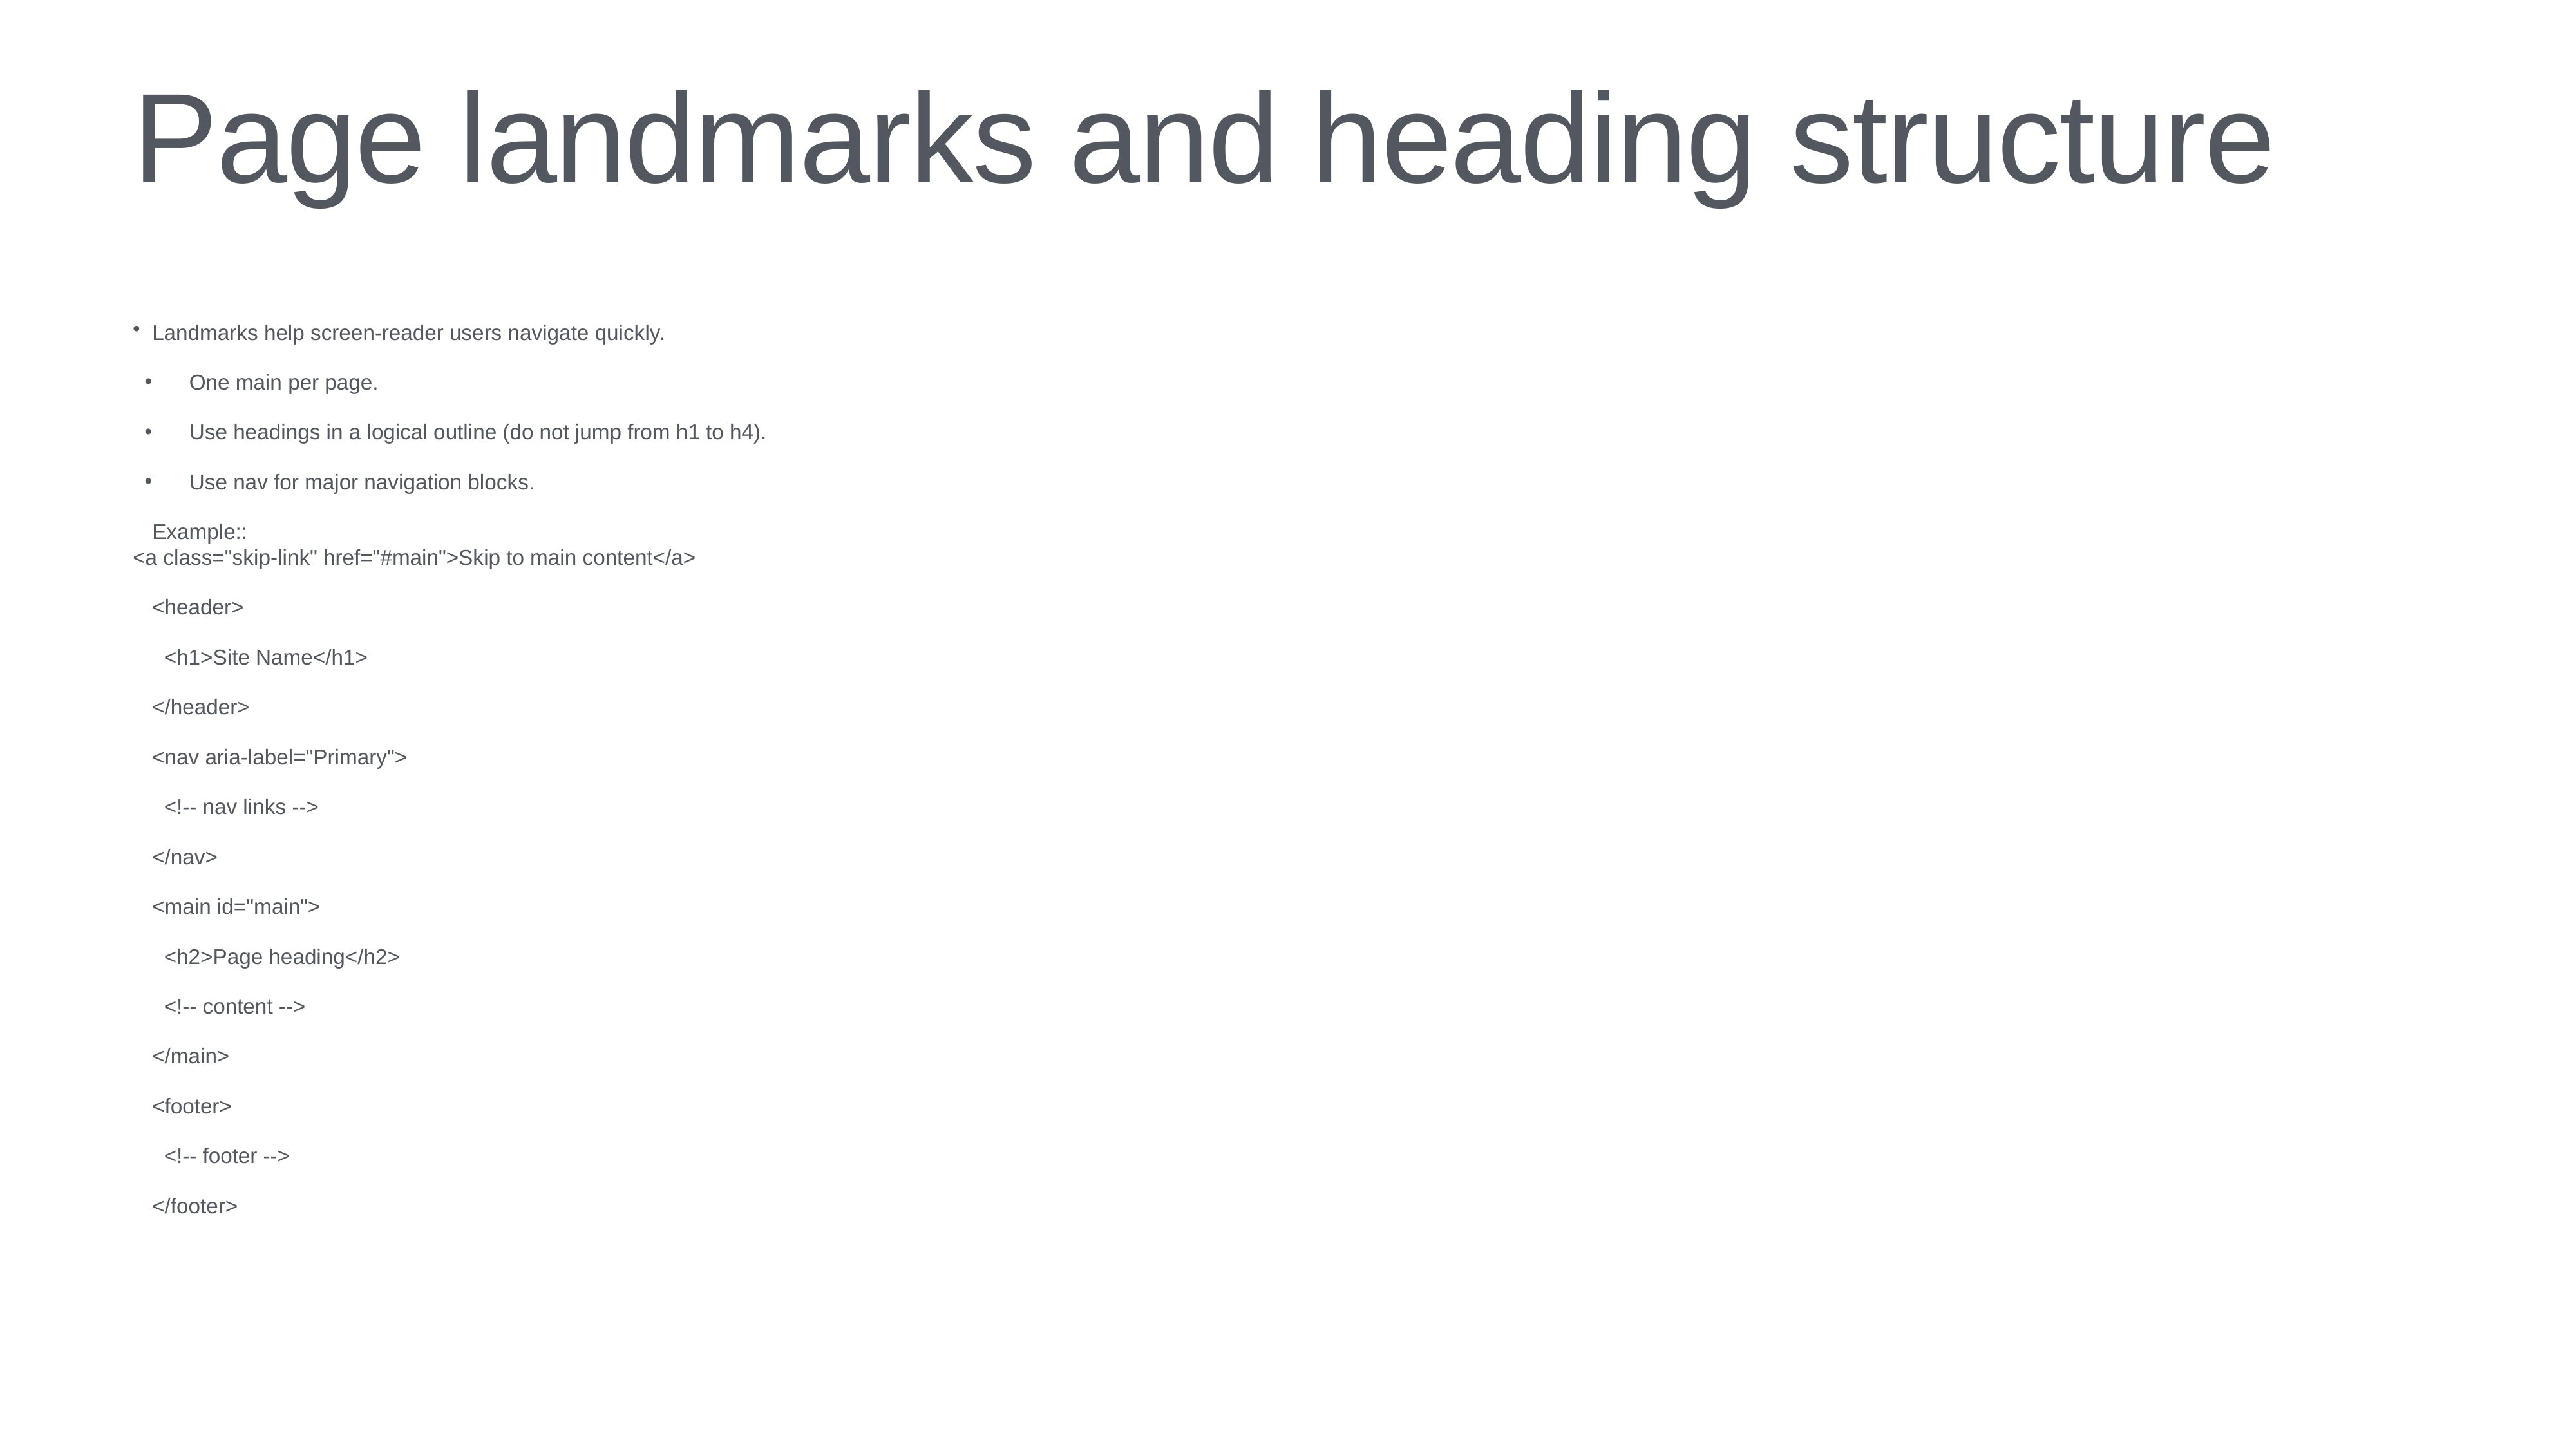

# Page landmarks and heading structure
Landmarks help screen-reader users navigate quickly.
One main per page.
Use headings in a logical outline (do not jump from h1 to h4).
Use nav for major navigation blocks.
Example::
<a class="skip-link" href="#main">Skip to main content</a>
<header>
  <h1>Site Name</h1>
</header>
<nav aria-label="Primary">
  <!-- nav links -->
</nav>
<main id="main">
  <h2>Page heading</h2>
  <!-- content -->
</main>
<footer>
  <!-- footer -->
</footer>